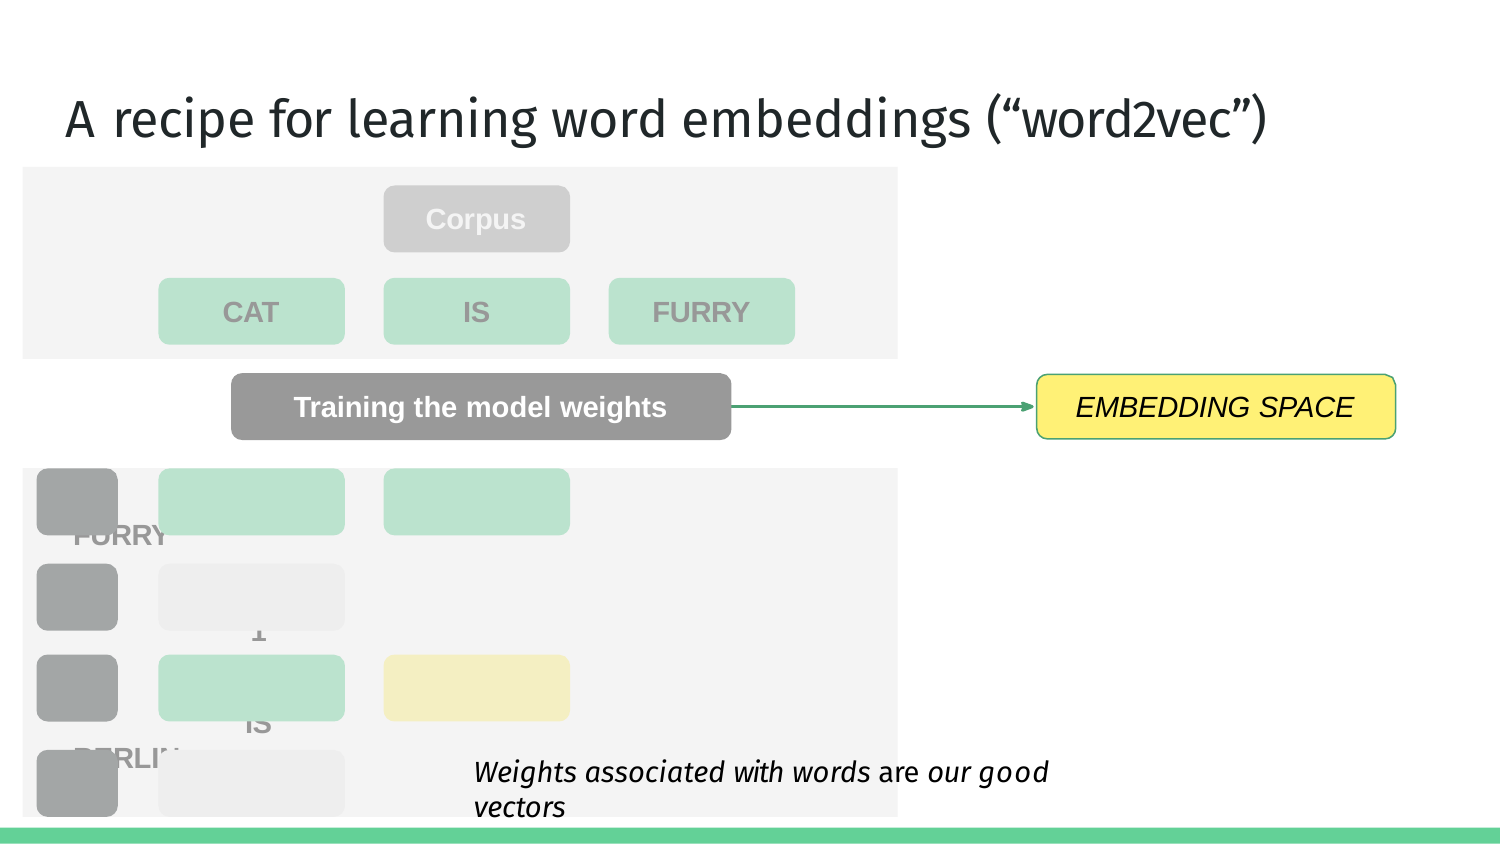

# A recipe for learning word embeddings (“word2vec”)

Corpus

CAT
IS
FURRY

Training the model weights
EMBEDDING SPACE

I	IS	FURRY

O	1

I	IS	BERLIN

O	0
Weights associated with words are our good vectors